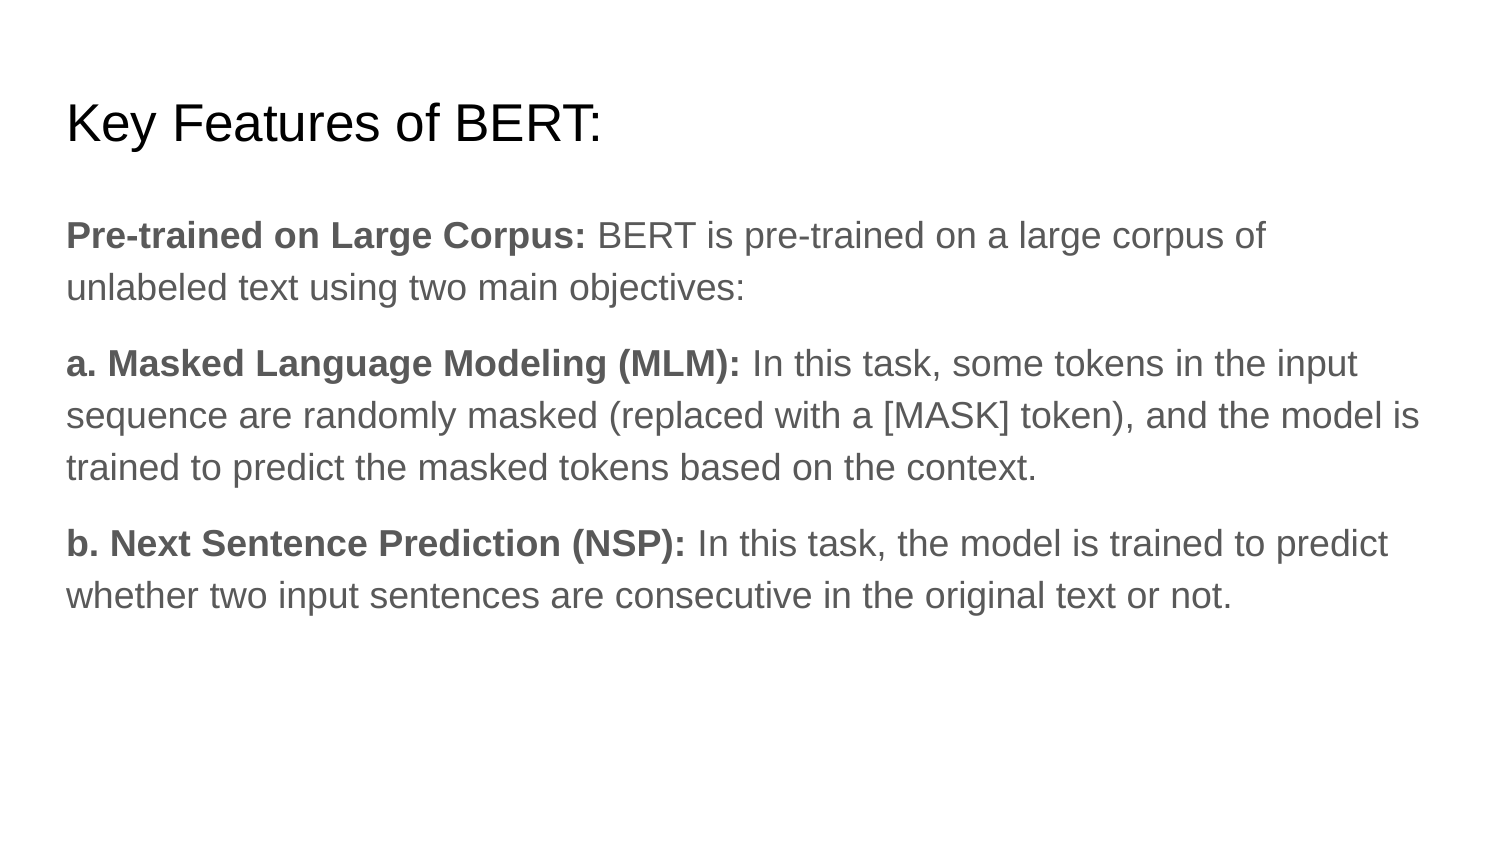

# Key Features of BERT:

Pre-trained on Large Corpus: BERT is pre-trained on a large corpus of unlabeled text using two main objectives:
a. Masked Language Modeling (MLM): In this task, some tokens in the input sequence are randomly masked (replaced with a [MASK] token), and the model is trained to predict the masked tokens based on the context.
b. Next Sentence Prediction (NSP): In this task, the model is trained to predict whether two input sentences are consecutive in the original text or not.